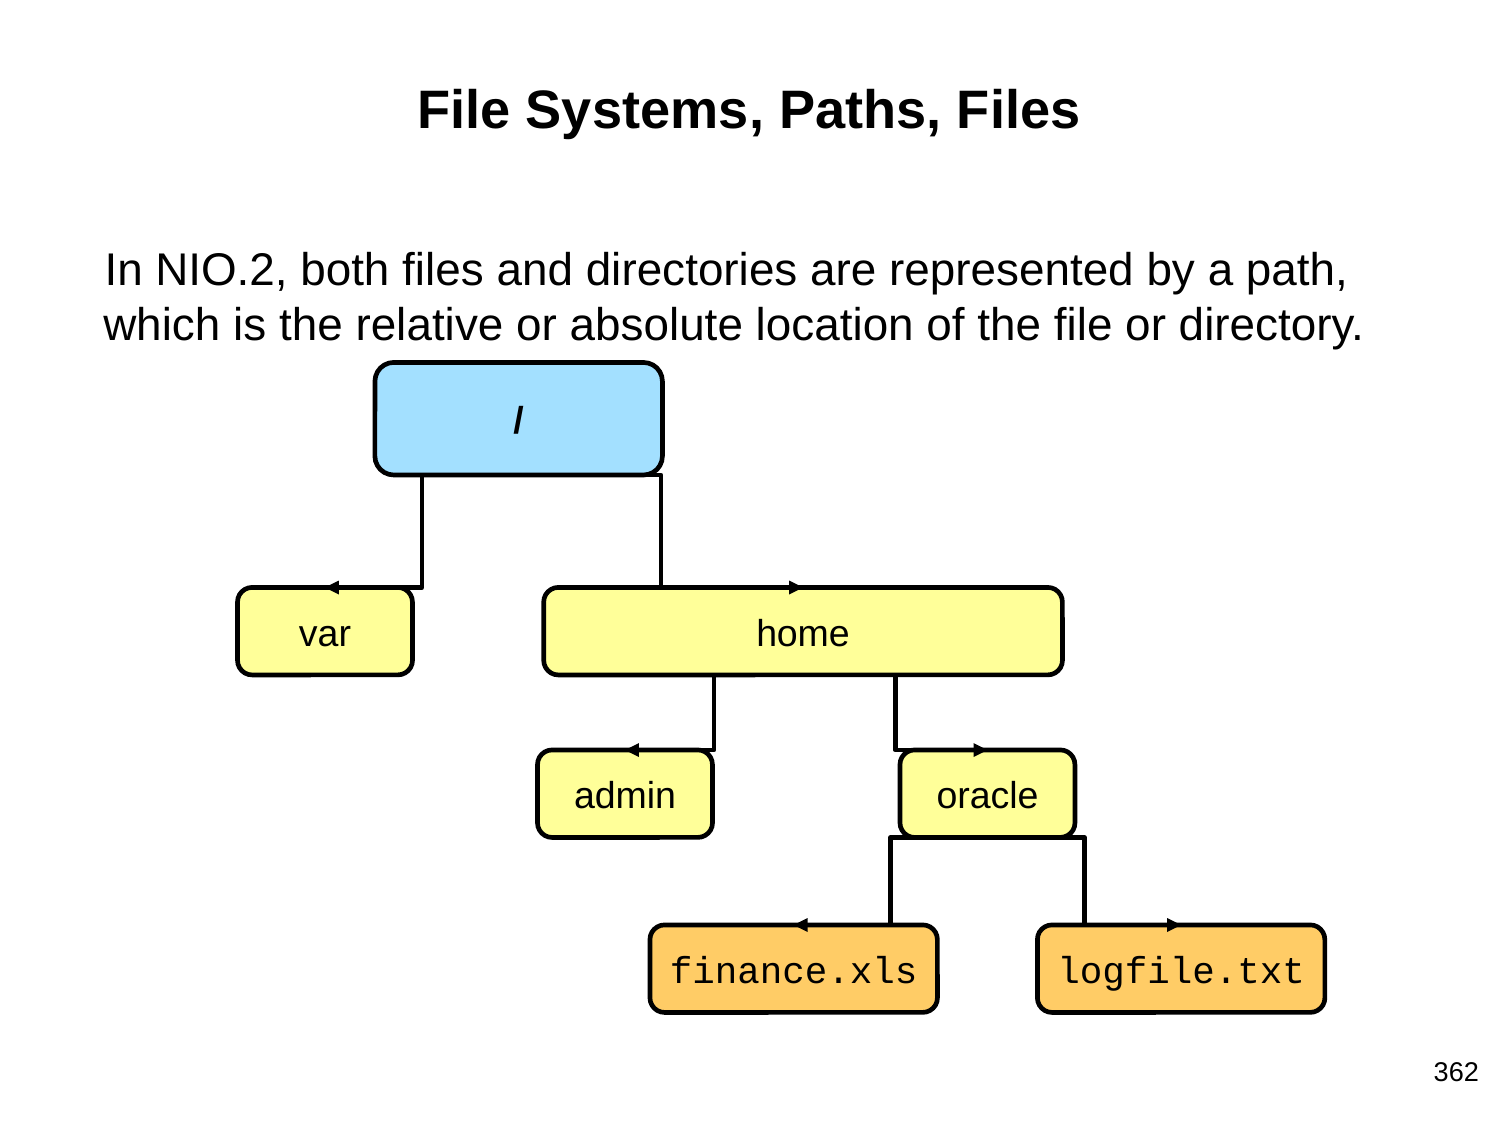

# File Systems, Paths, Files
In NIO.2, both files and directories are represented by a path, which is the relative or absolute location of the file or directory.
/
var
home
admin
oracle
finance.xls
logfile.txt
362